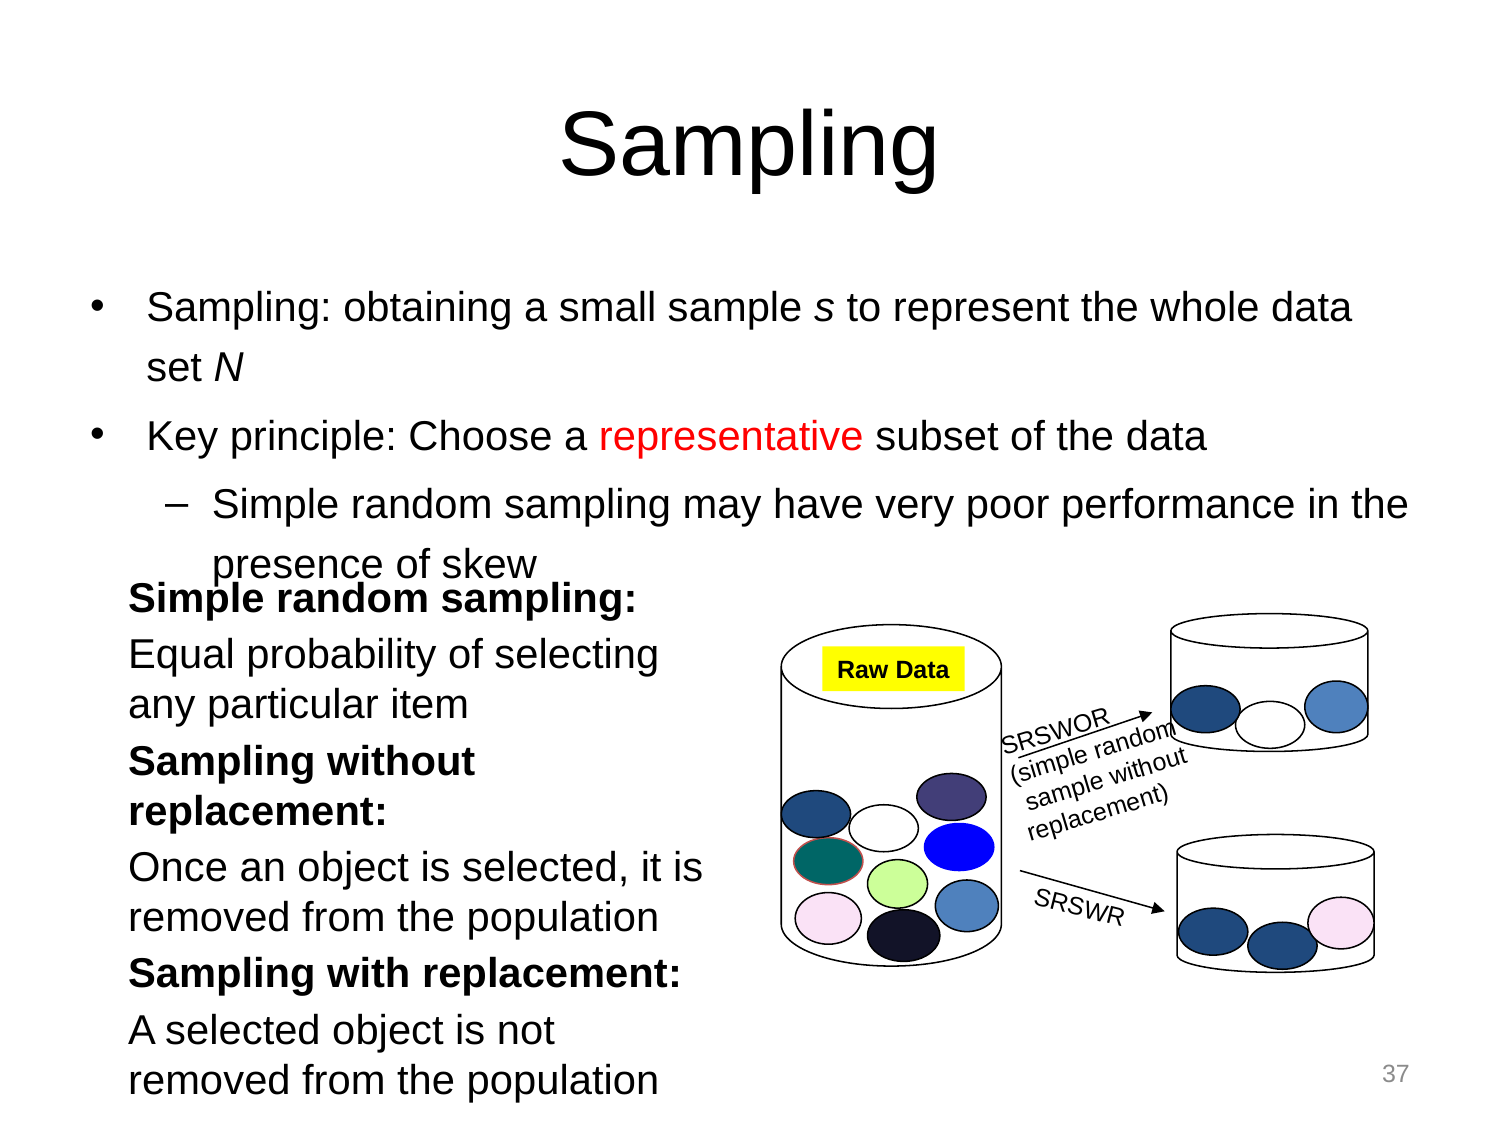

# Sampling
Sampling: obtaining a small sample s to represent the whole data set N
Key principle: Choose a representative subset of the data
Simple random sampling may have very poor performance in the presence of skew
Simple random sampling:
Equal probability of selecting any particular item
Sampling without replacement:
Once an object is selected, it is removed from the population
Sampling with replacement:
A selected object is not removed from the population

Raw Data

SRSWOR
(simple random
 sample without
replacement)

SRSWR
37